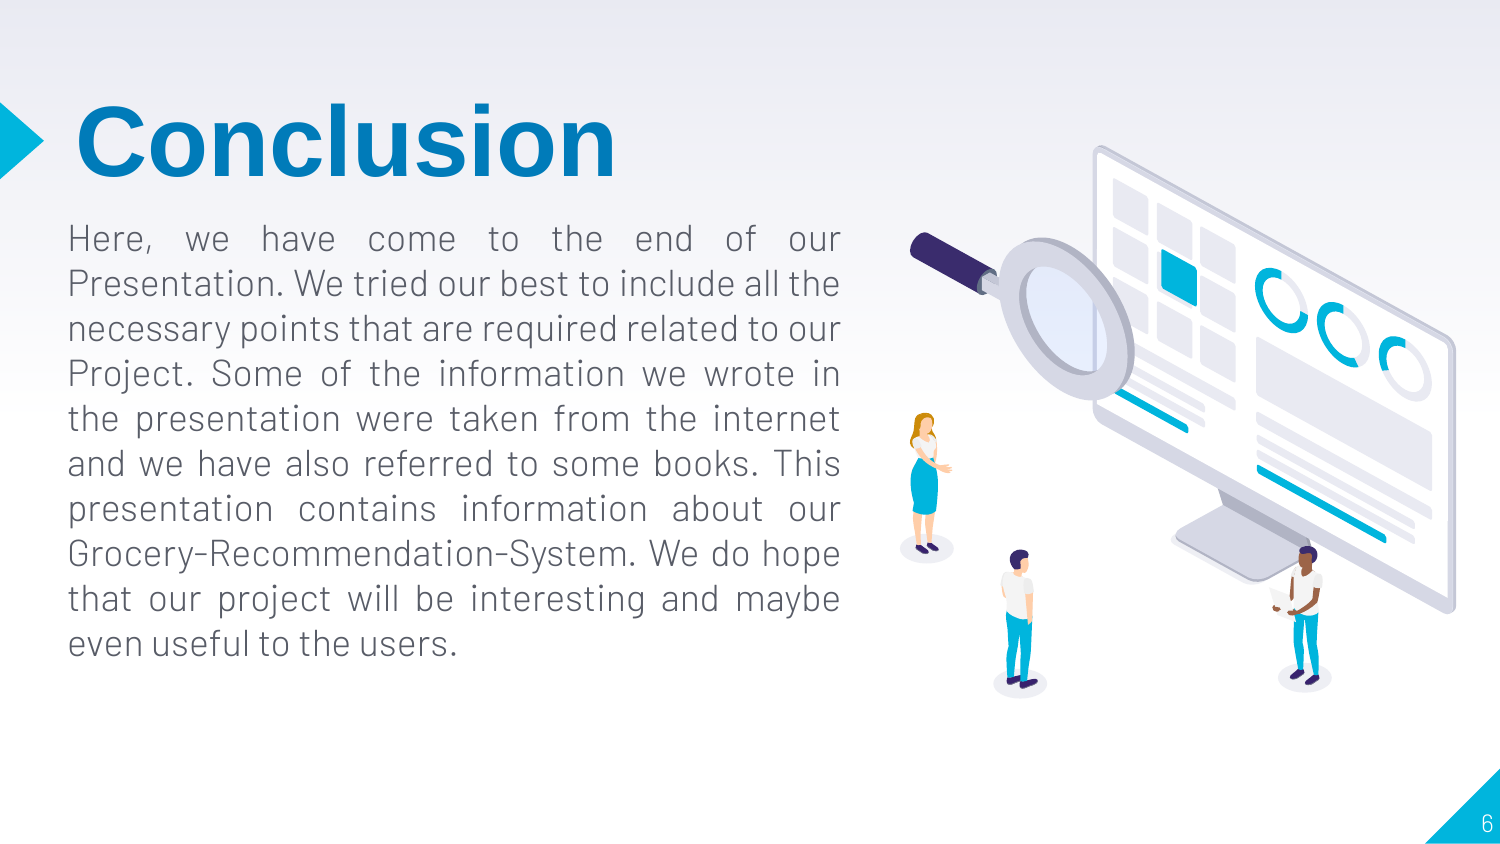

# Conclusion

Here, we have come to the end of our Presentation. We tried our best to include all the necessary points that are required related to our Project. Some of the information we wrote in the presentation were taken from the internet and we have also referred to some books. This presentation contains information about our Grocery-Recommendation-System. We do hope that our project will be interesting and maybe even useful to the users.
6